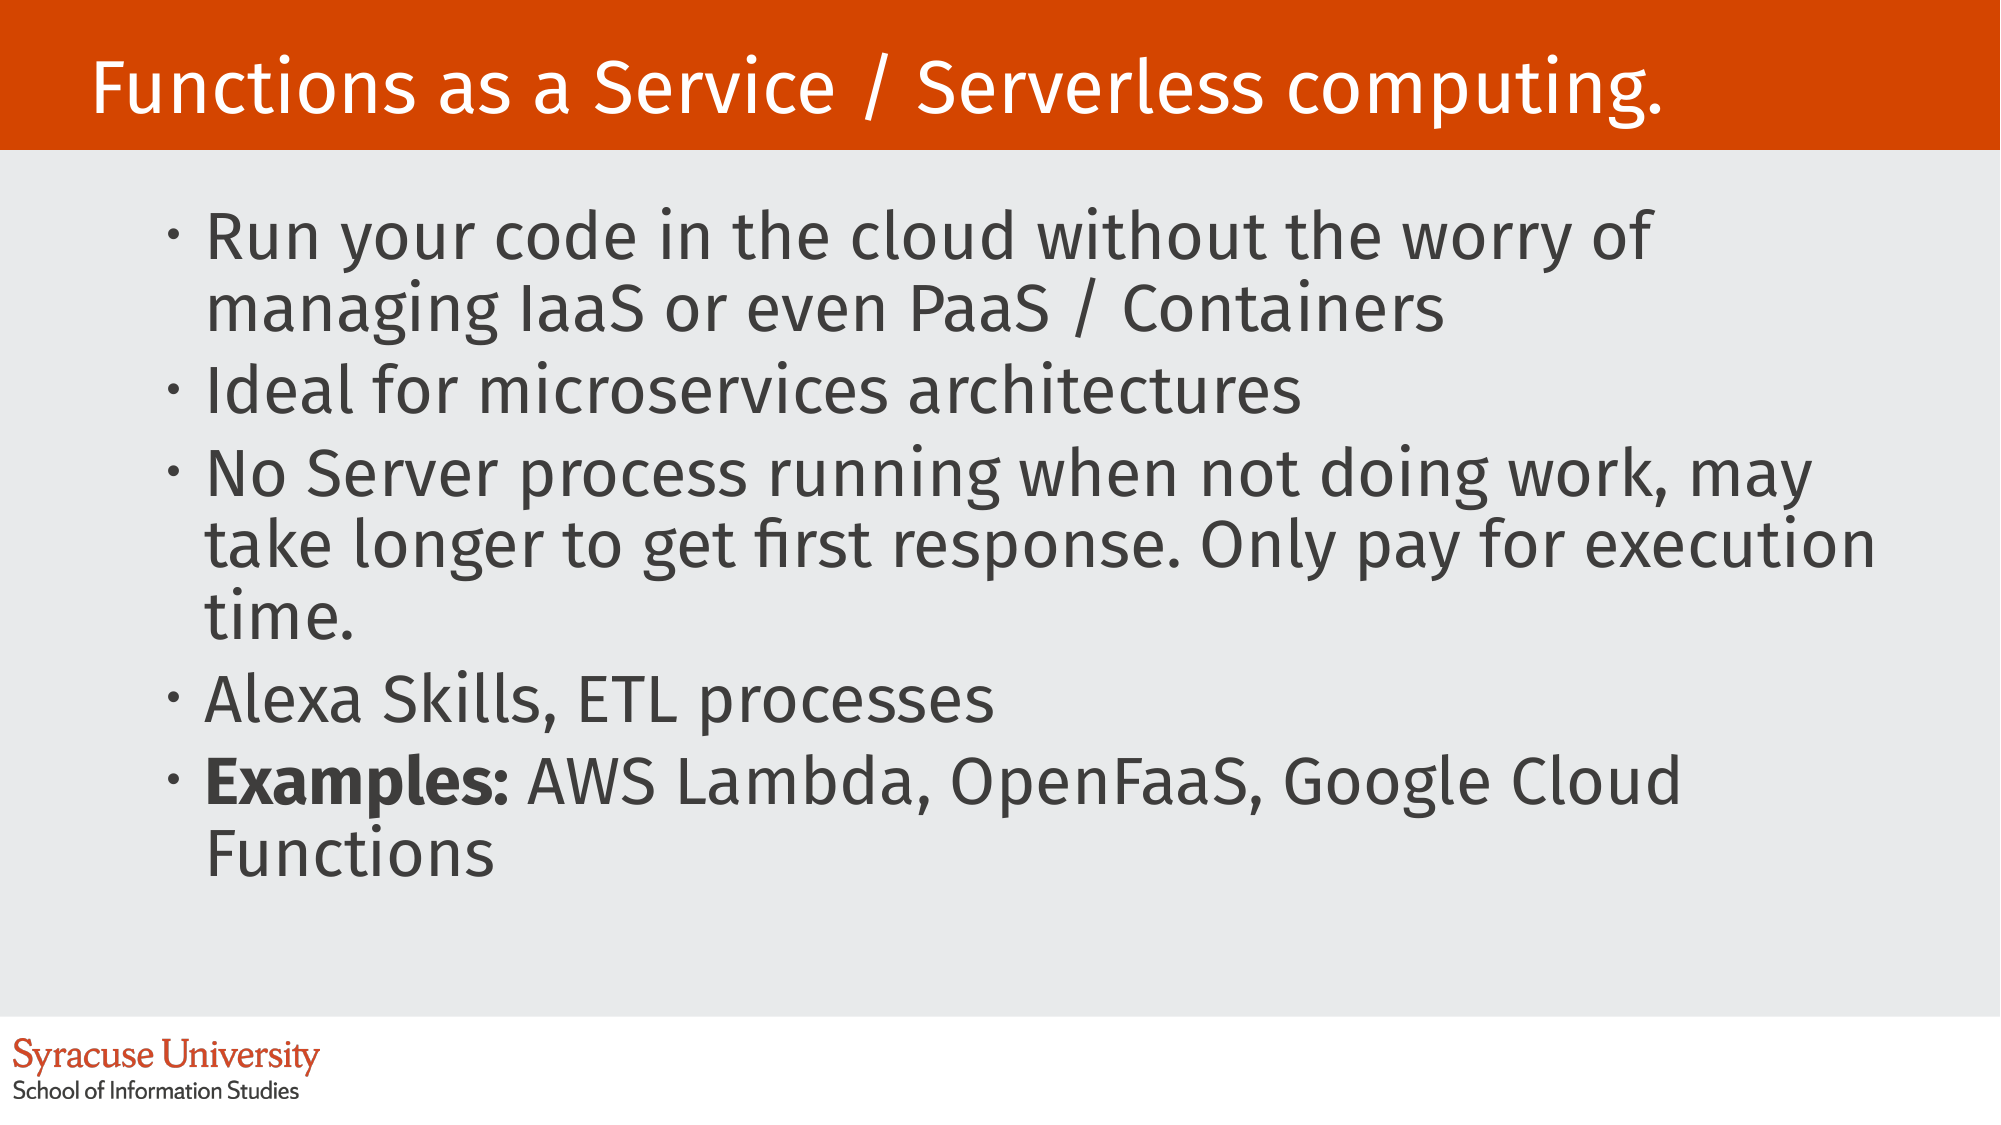

# Functions as a Service / Serverless computing.
Run your code in the cloud without the worry of managing IaaS or even PaaS / Containers
Ideal for microservices architectures
No Server process running when not doing work, may take longer to get first response. Only pay for execution time.
Alexa Skills, ETL processes
Examples: AWS Lambda, OpenFaaS, Google Cloud Functions